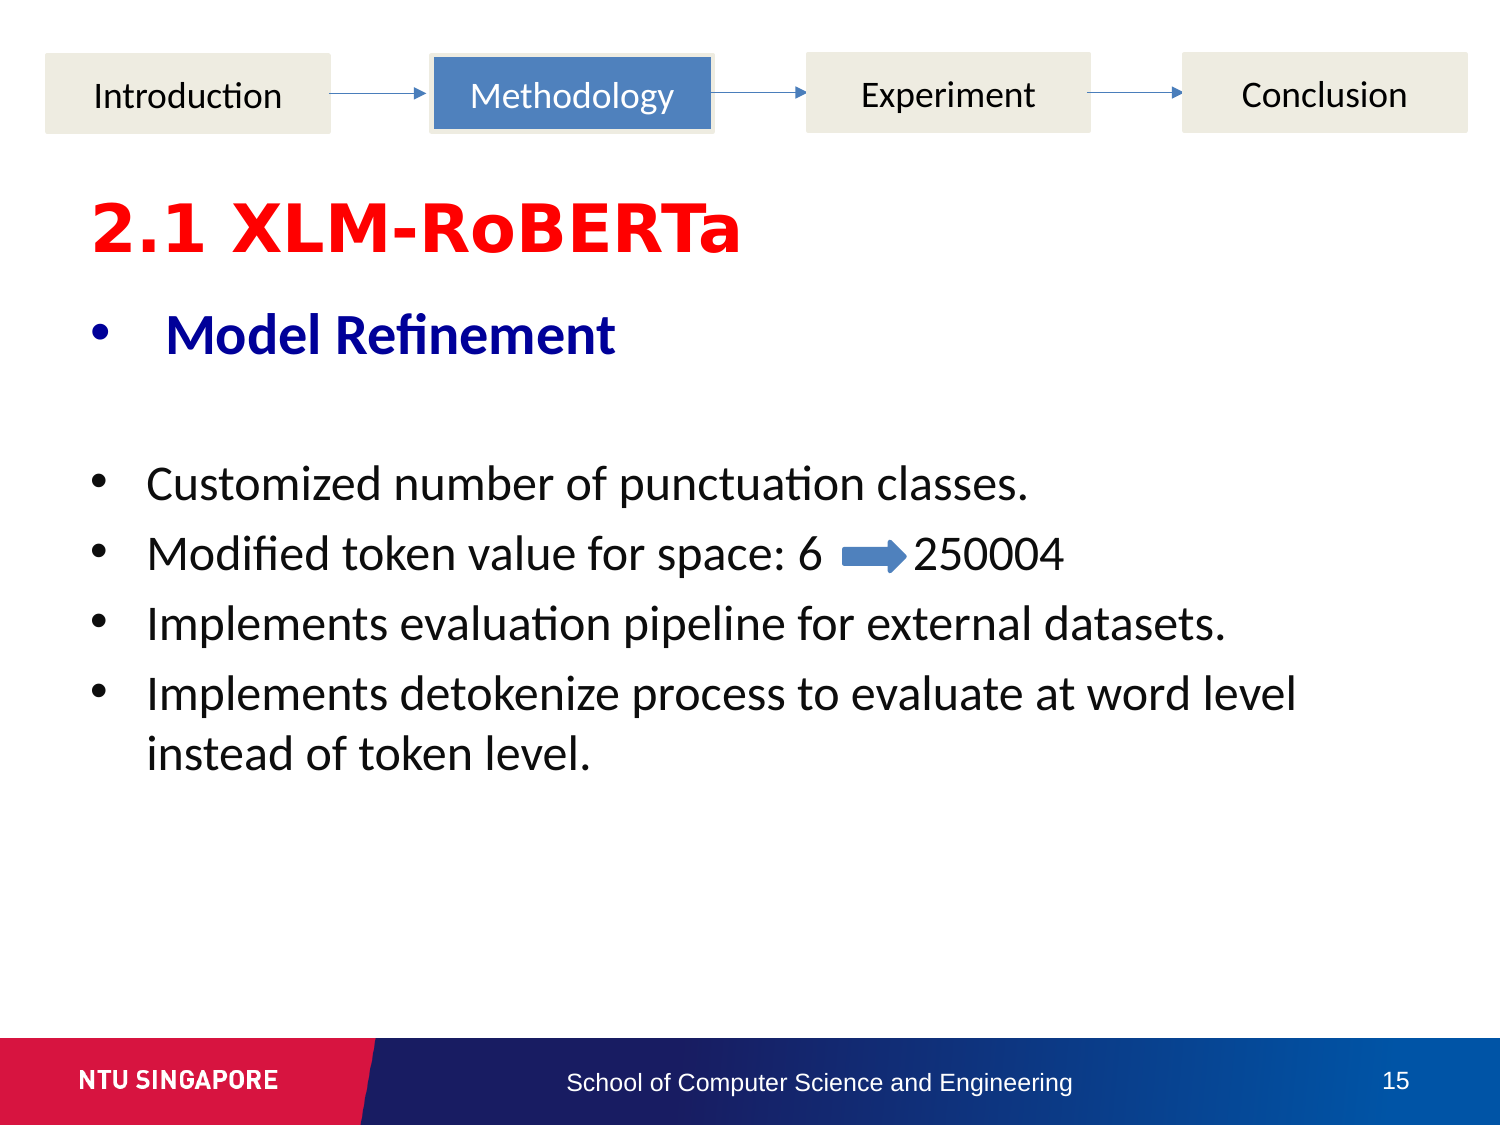

Experiment
Conclusion
Introduction
Methodology
# 2.1 XLM-RoBERTa
Model Refinement
Customized number of punctuation classes.
Modified token value for space: 6        250004
Implements evaluation pipeline for external datasets.
Implements detokenize process to evaluate at word level instead of token level.

15
School of Computer Science and Engineering